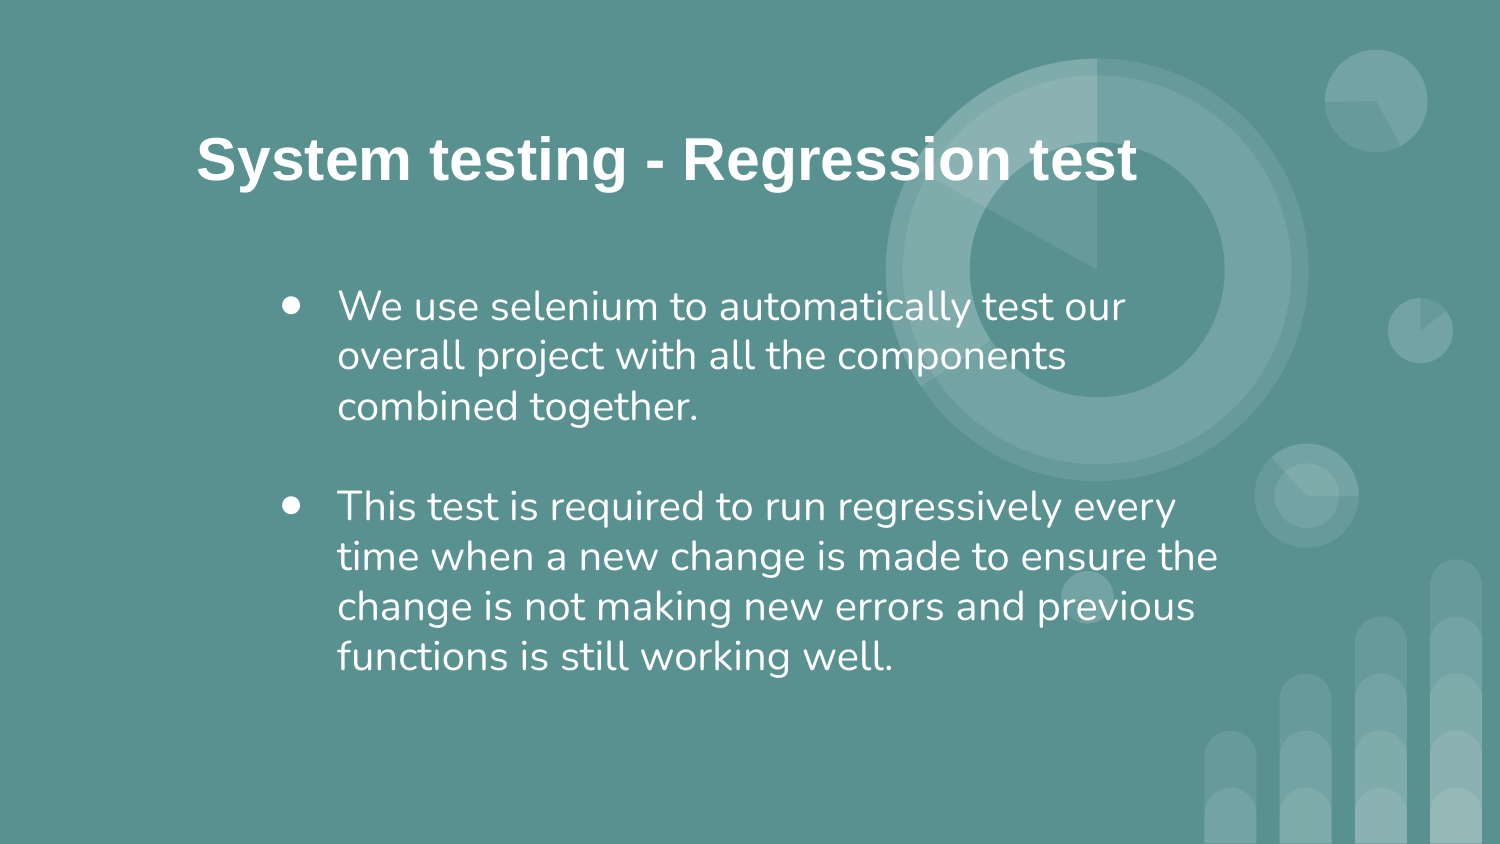

# System testing - Regression test
We use selenium to automatically test our overall project with all the components combined together.

This test is required to run regressively every time when a new change is made to ensure the change is not making new errors and previous functions is still working well.